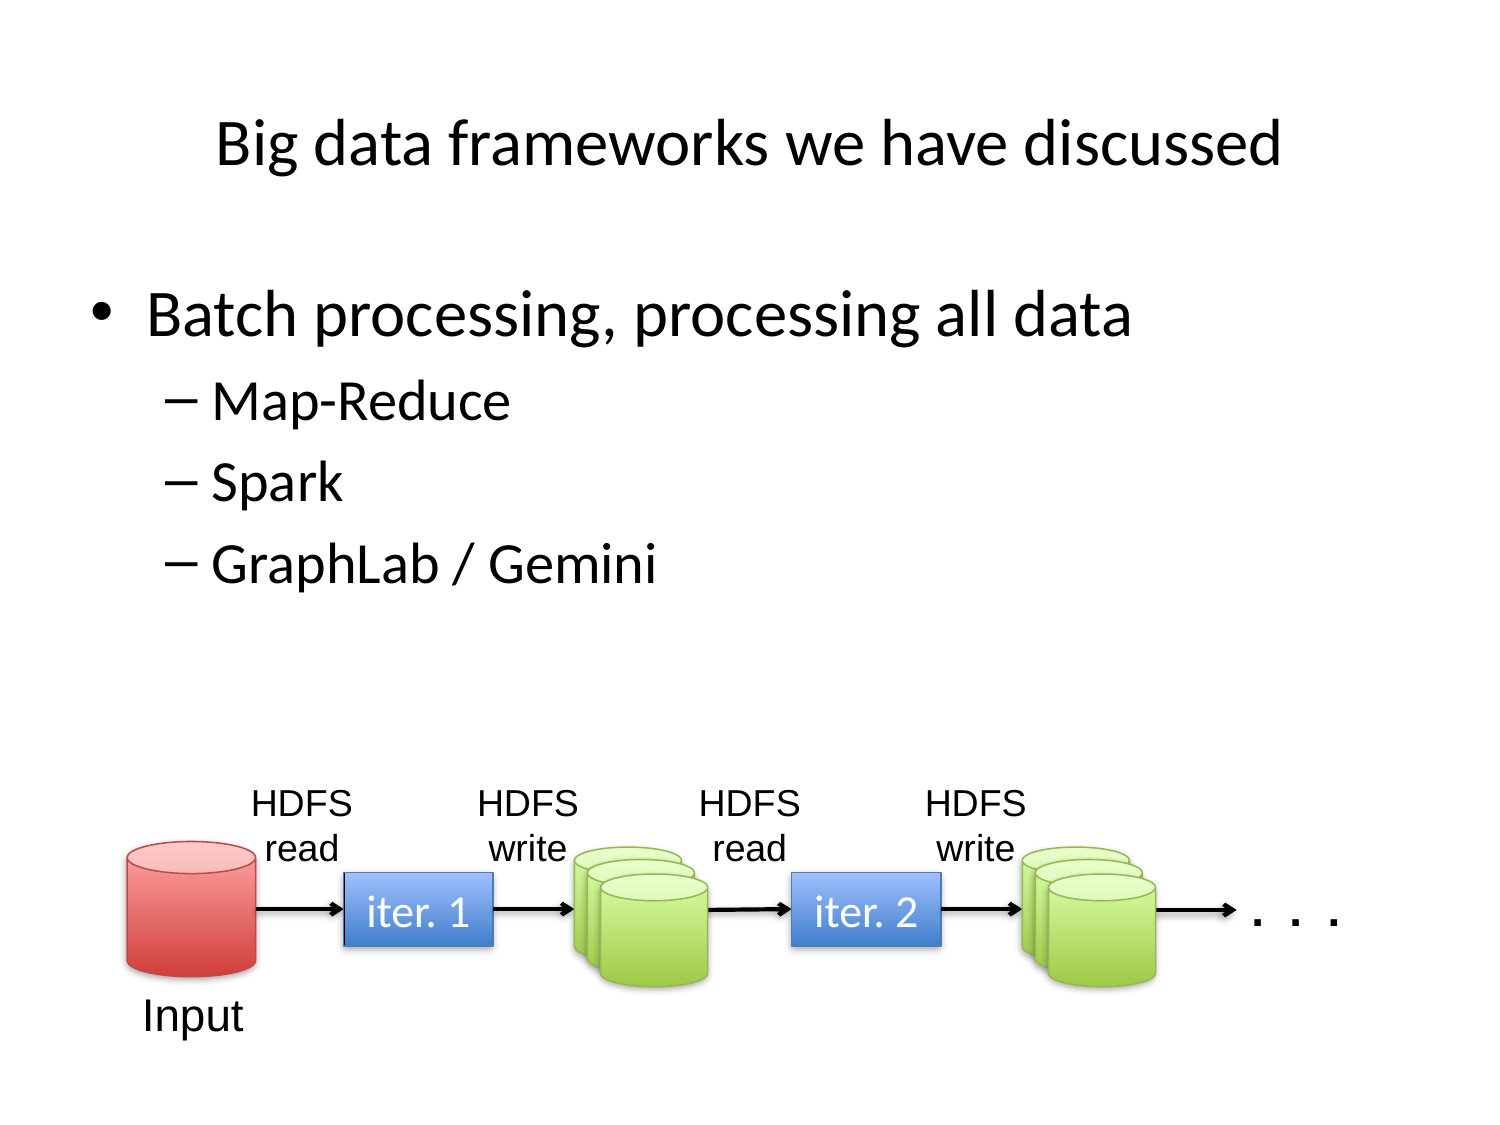

# Big data frameworks we have discussed
Batch processing, processing all data
Map-Reduce
Spark
GraphLab / Gemini
HDFS
read
HDFS
write
HDFS
read
HDFS
write

iter. 1
iter. 2
.  .  .
Input